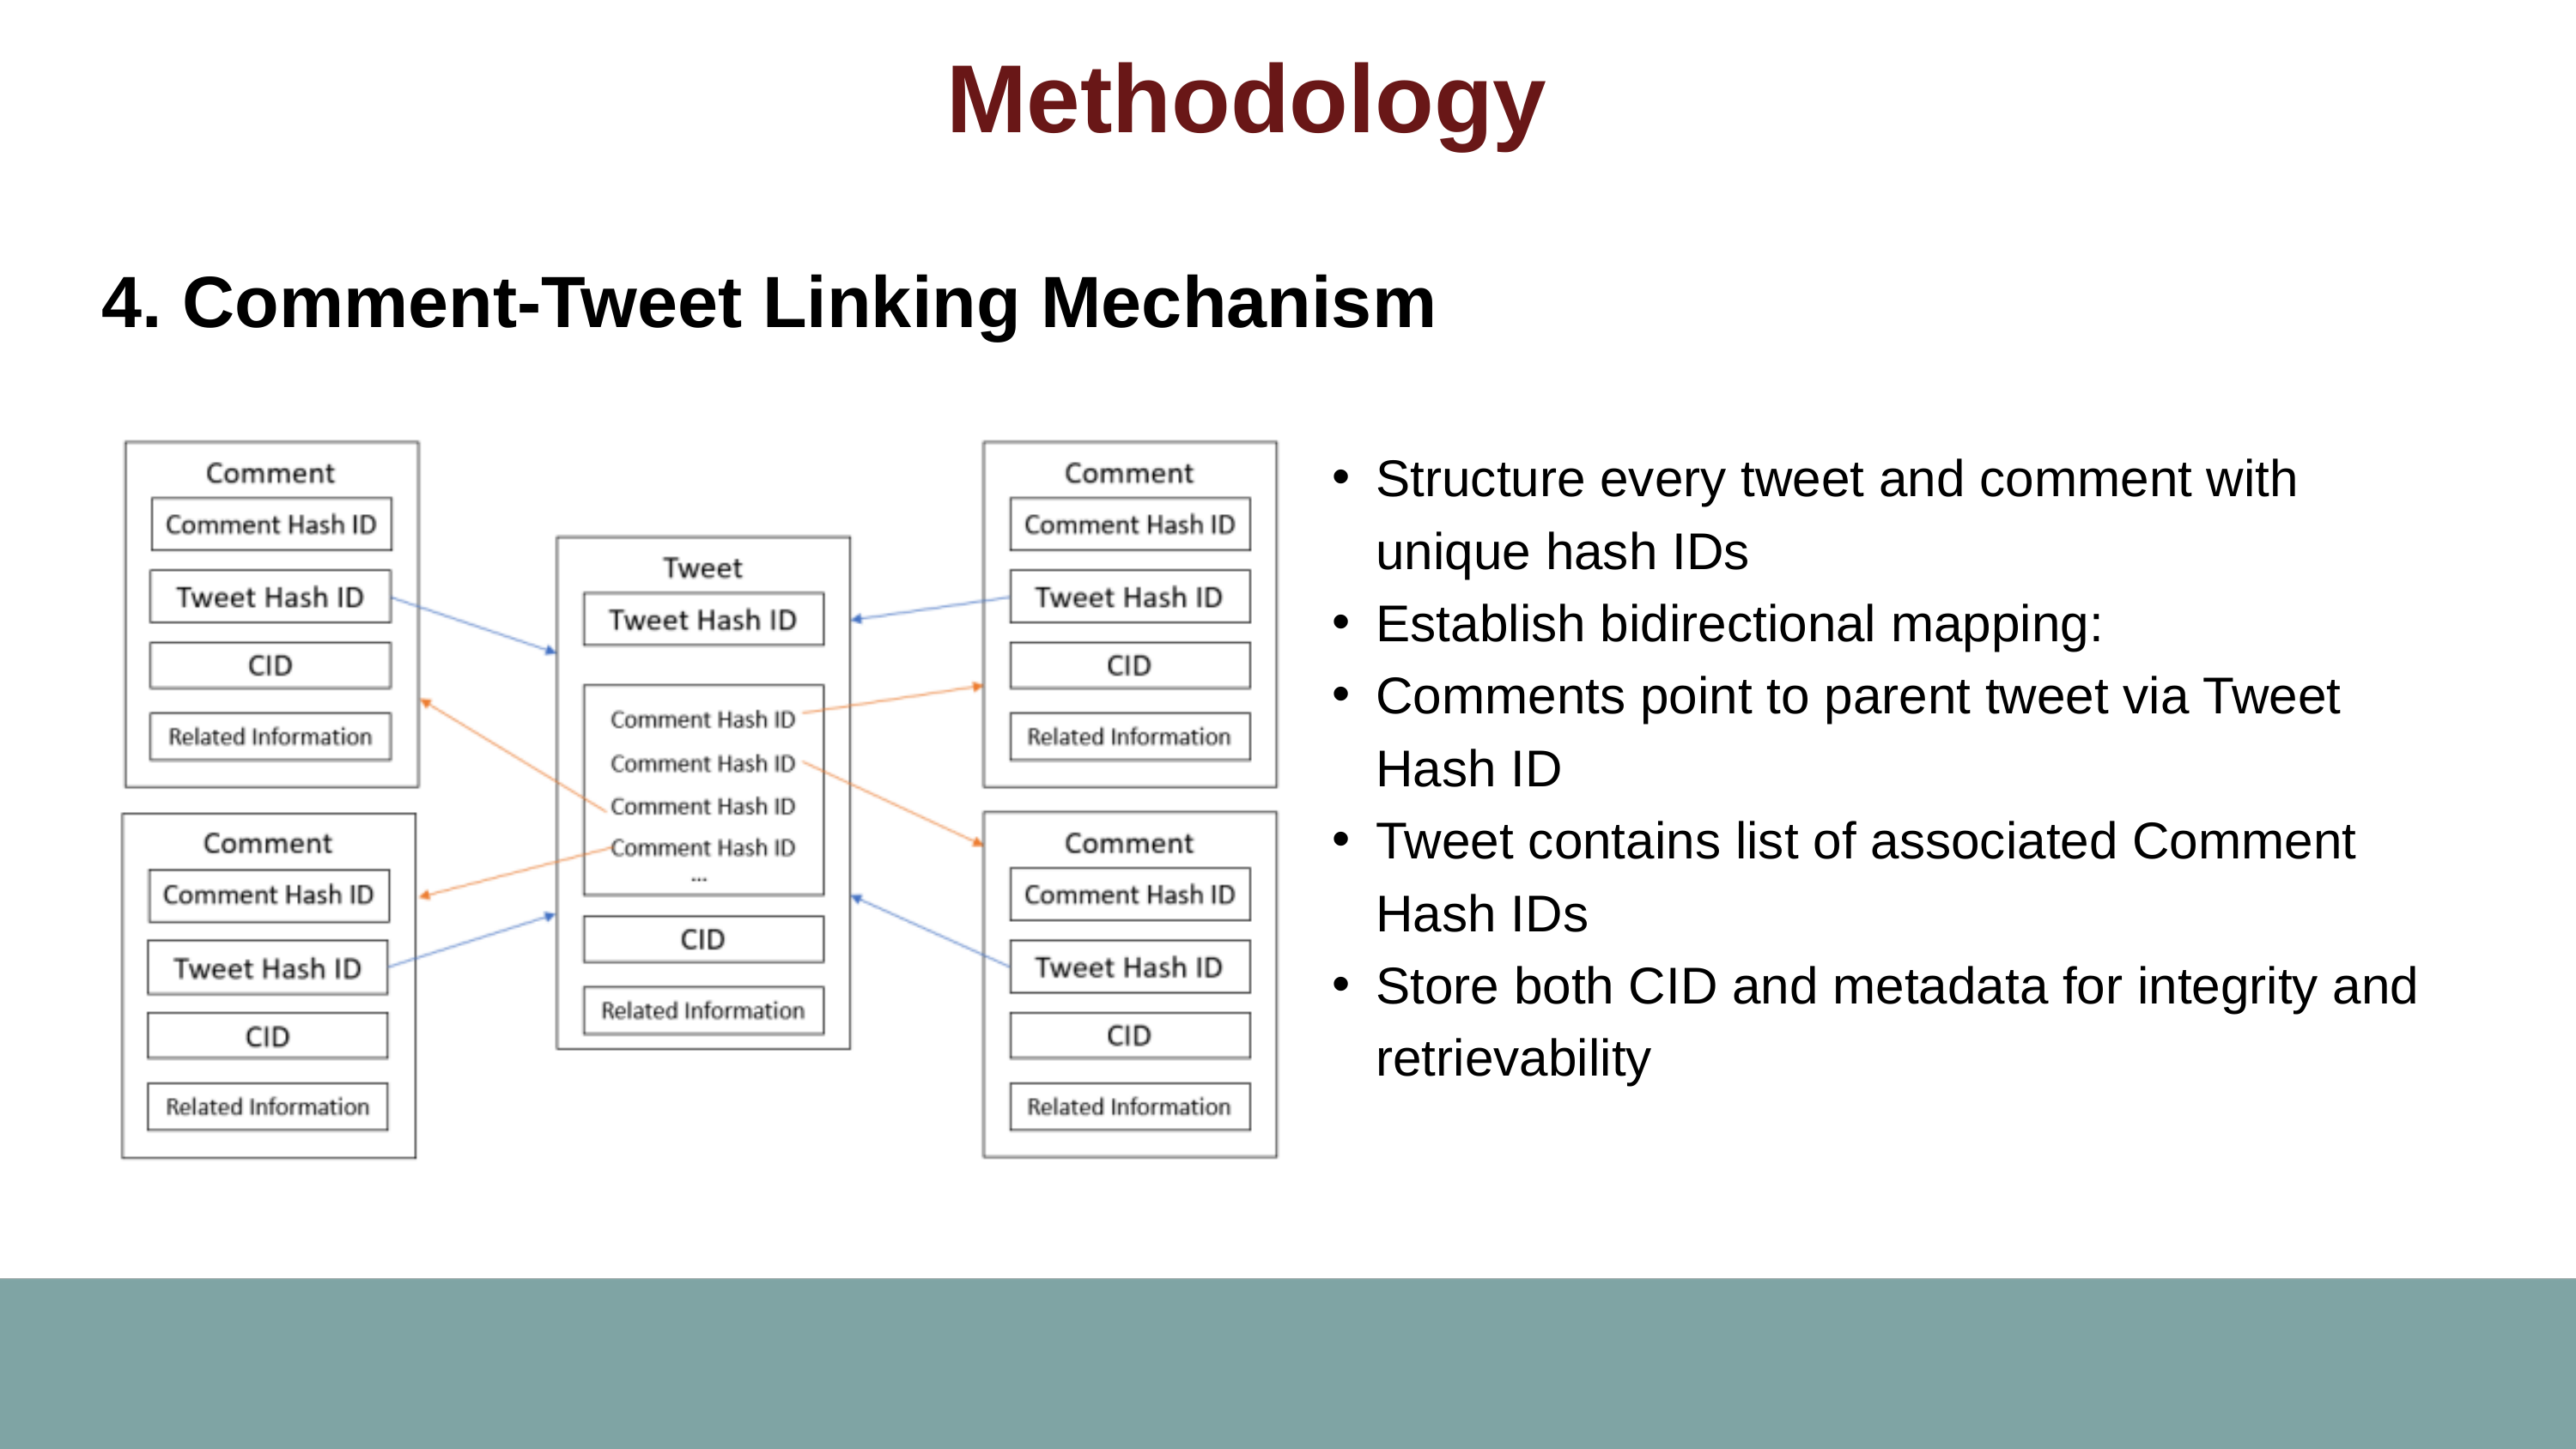

Methodology
4. Comment-Tweet Linking Mechanism

Structure every tweet and comment with unique hash IDs
Establish bidirectional mapping:
Comments point to parent tweet via Tweet Hash ID
Tweet contains list of associated Comment Hash IDs
Store both CID and metadata for integrity and retrievability